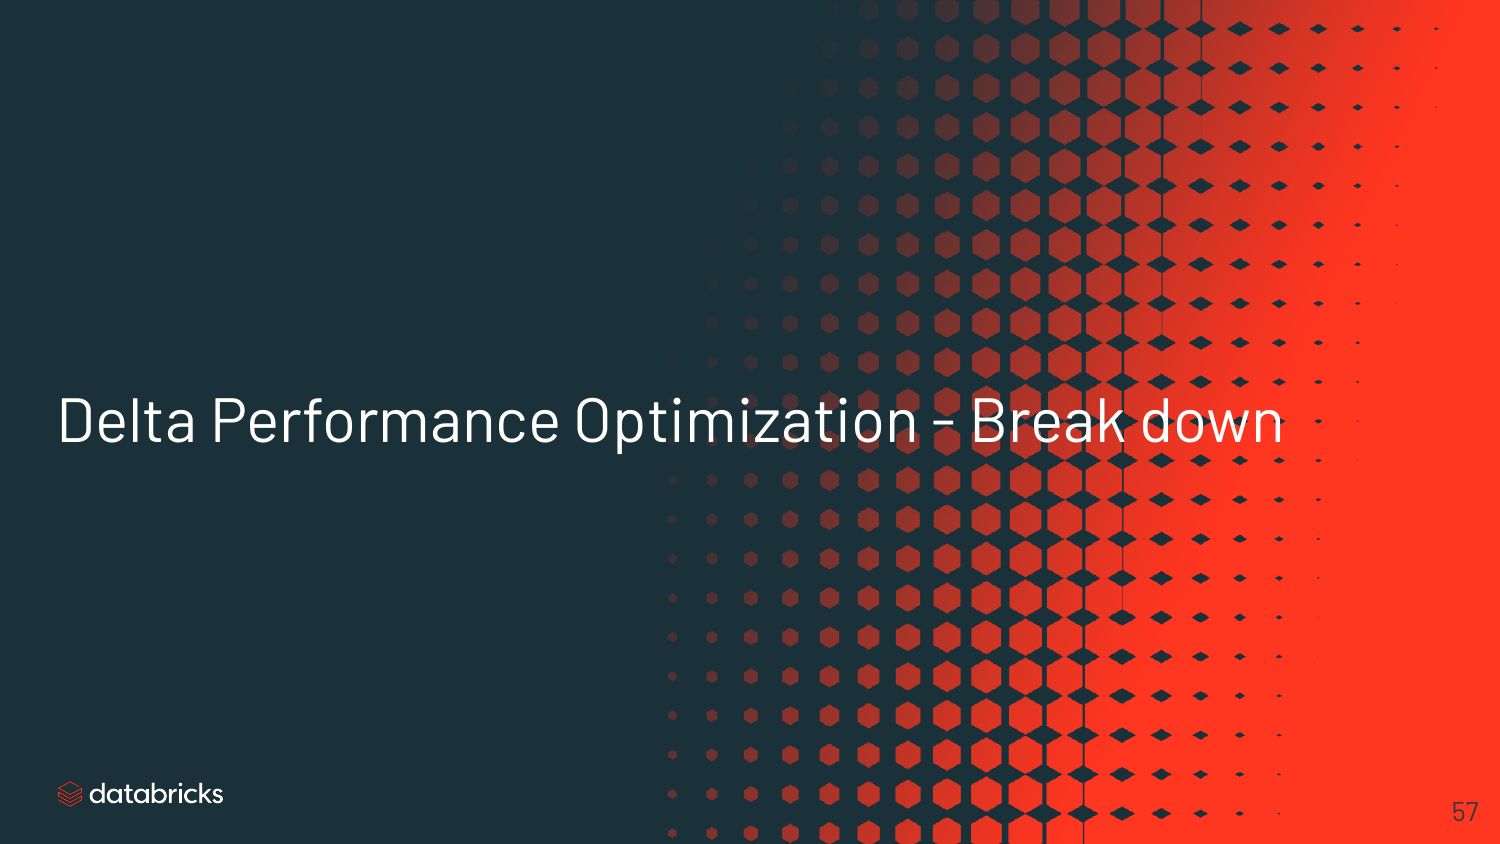

# Delta Performance Optimization - Break down
57